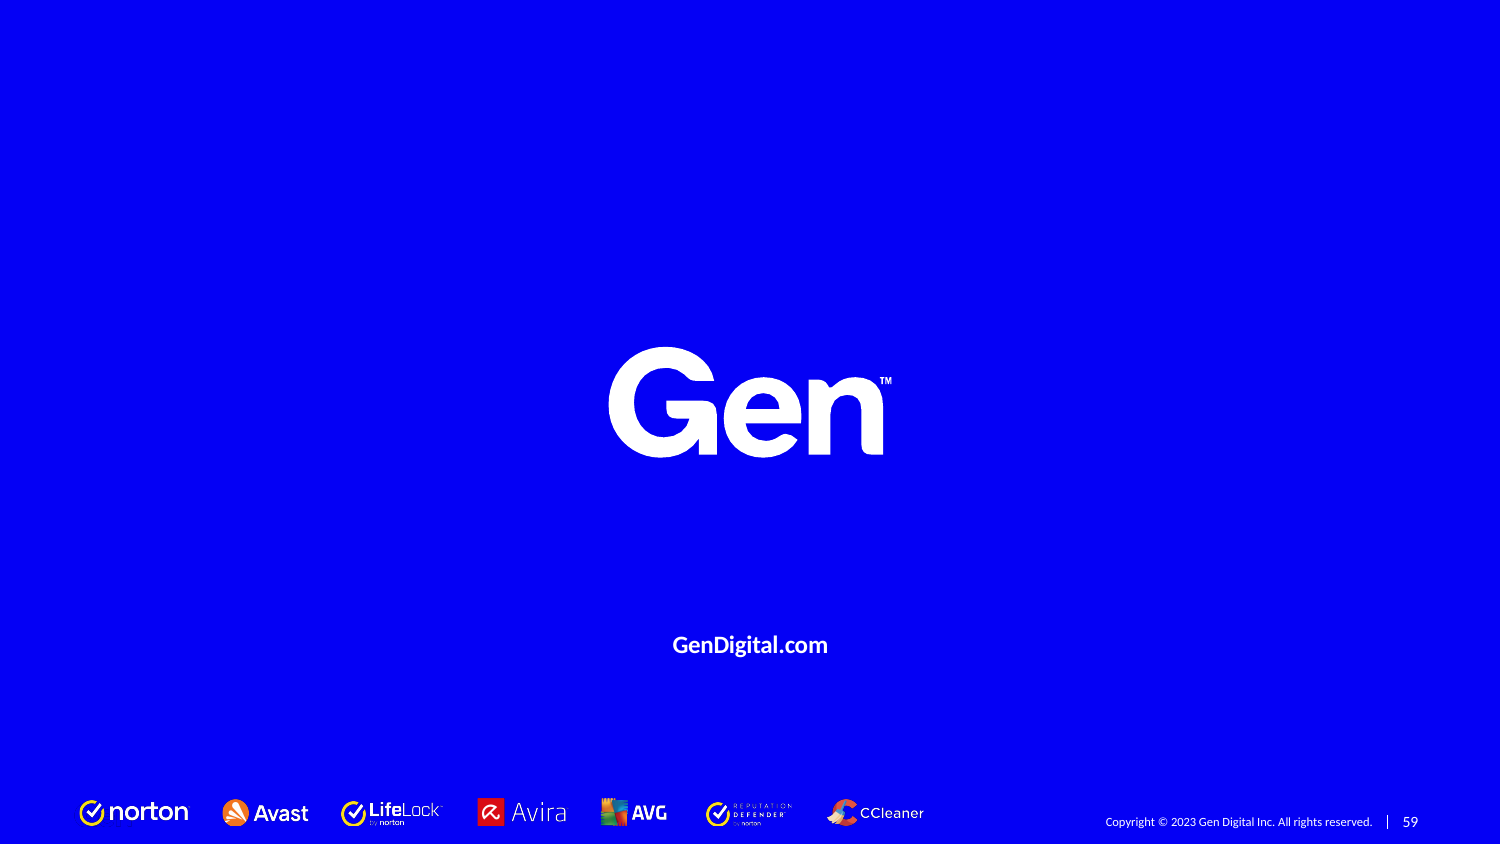

59
Copyright © 2023 Gen Digital Inc. All rights reserved.